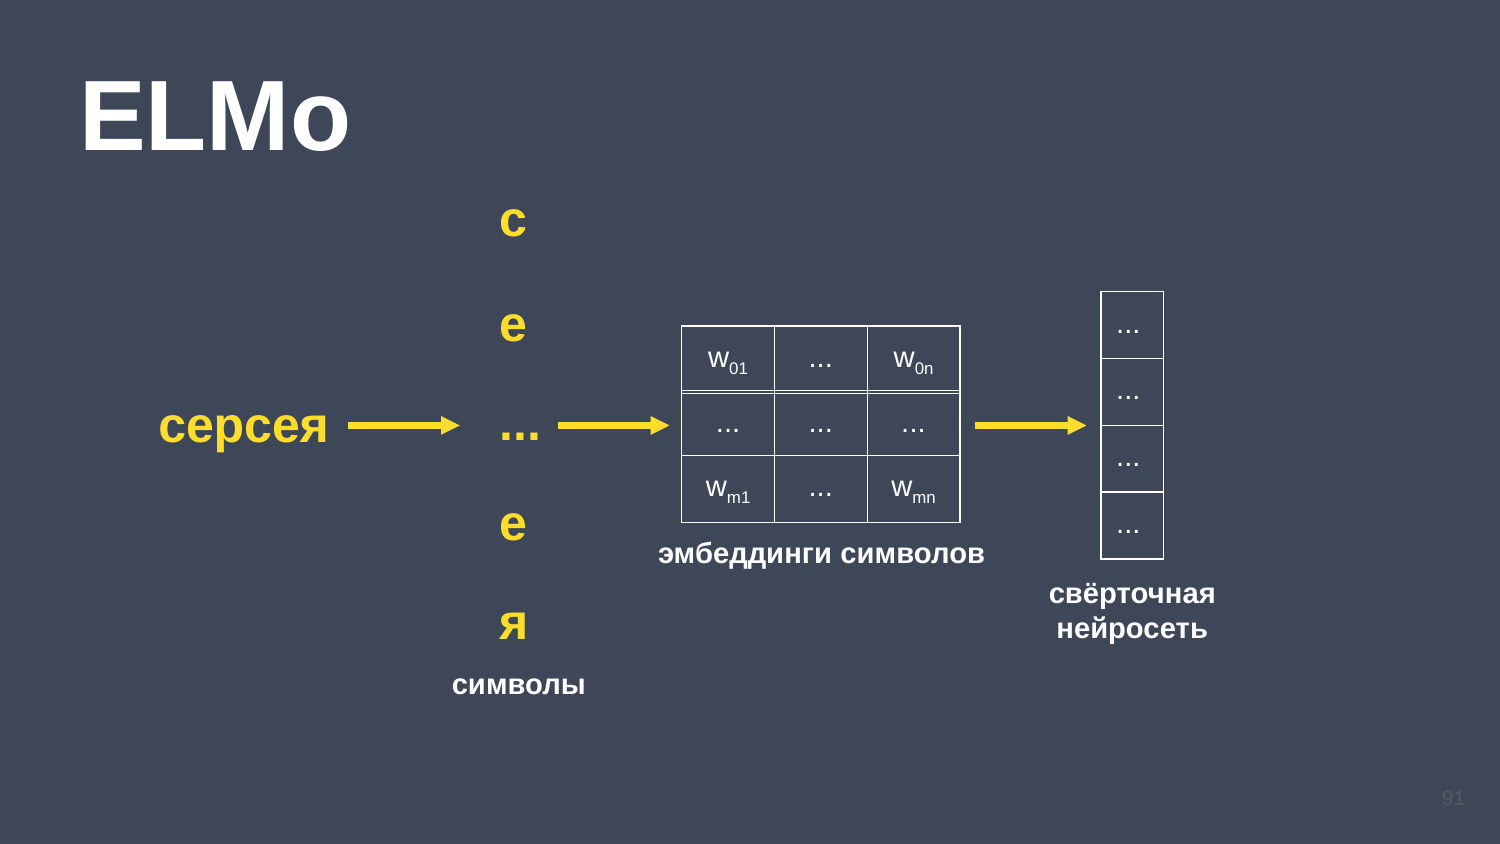

ELMo

с
е
| ... |
| --- |
| ... |
| ... |
| ... |
| w01 | ... | w0n |
| --- | --- | --- |
...
серсея
| ... | ... | ... |
| --- | --- | --- |
| wm1 | ... | wmn |
| --- | --- | --- |
е
эмбеддинги символов
свёрточная
нейросеть
я
символы
91